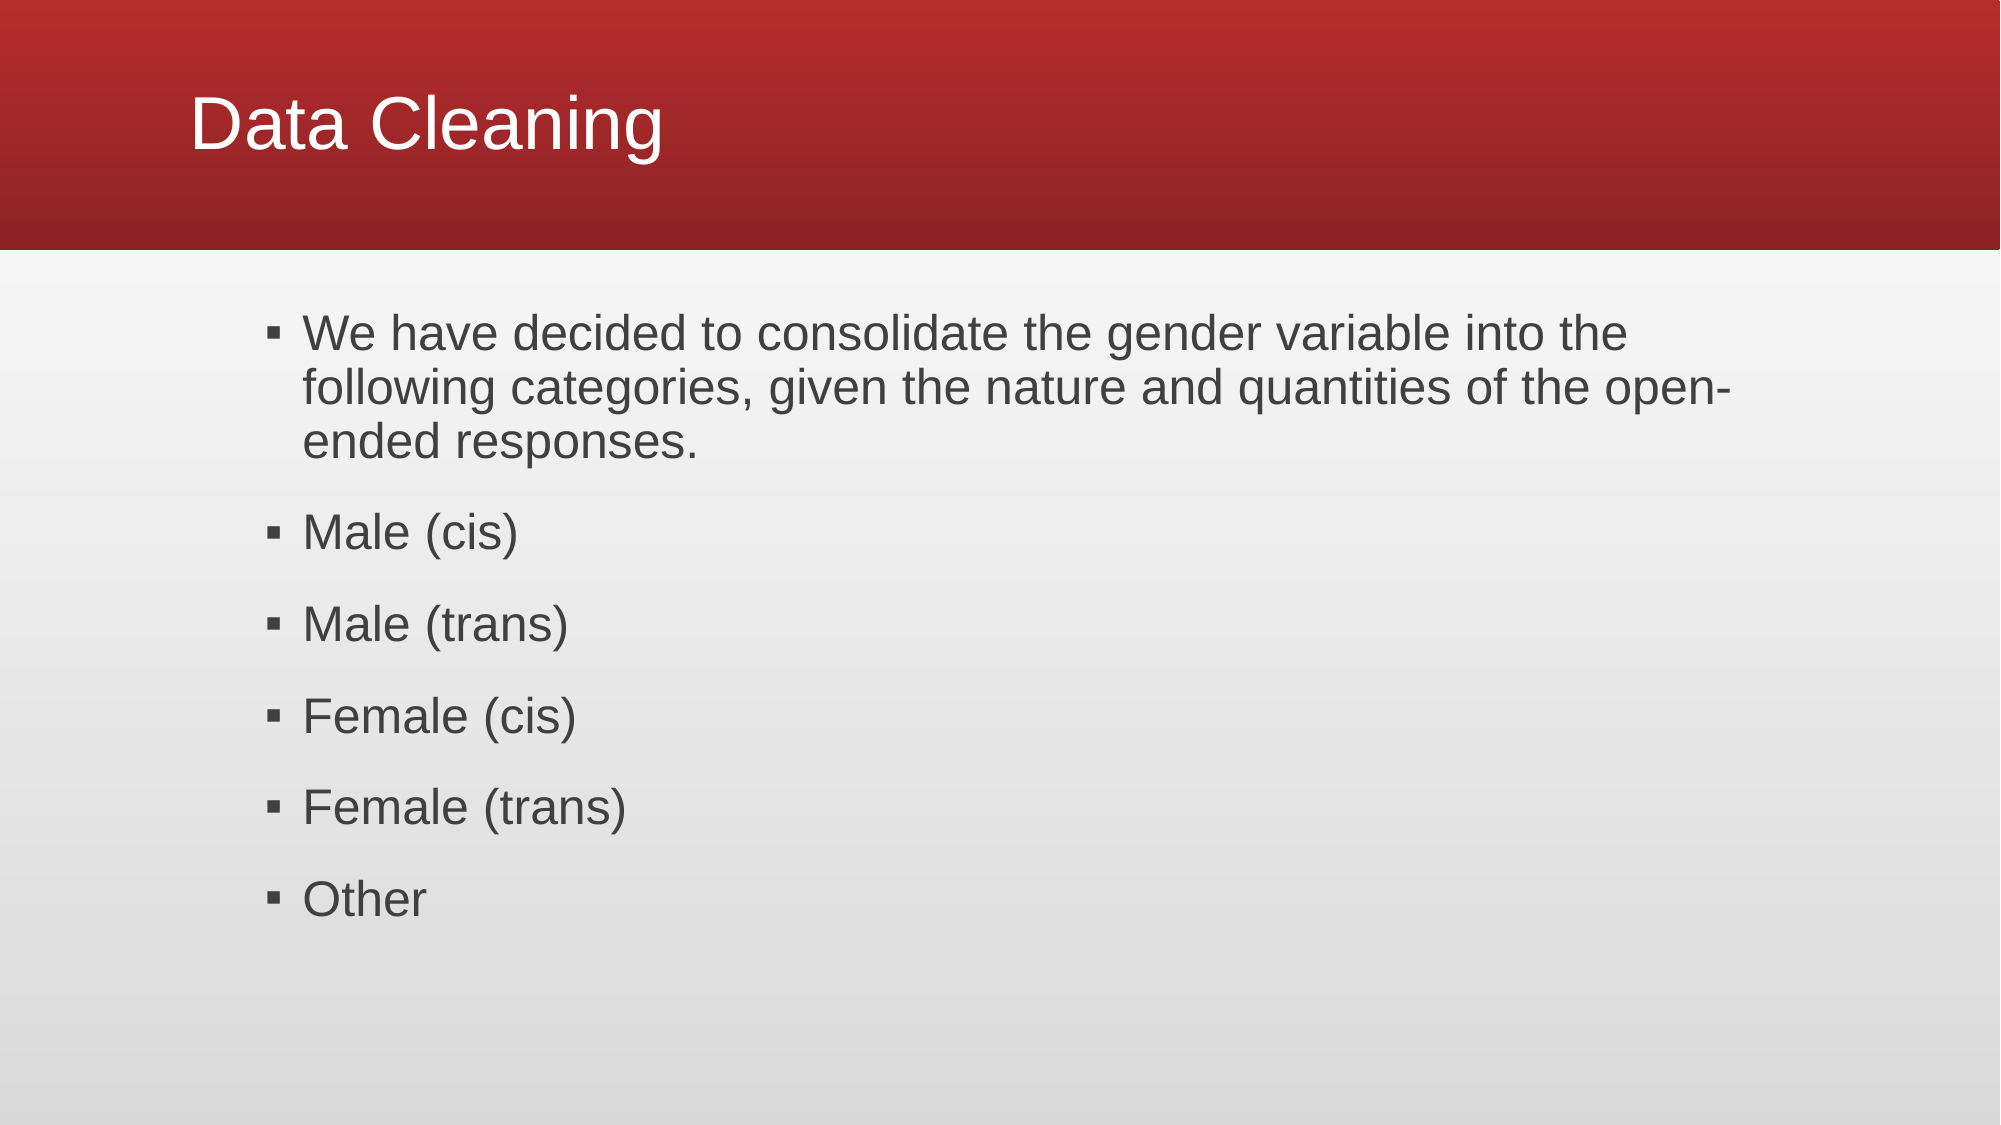

# Data Cleaning
We have decided to consolidate the gender variable into the following categories, given the nature and quantities of the open-ended responses.
Male (cis)
Male (trans)
Female (cis)
Female (trans)
Other